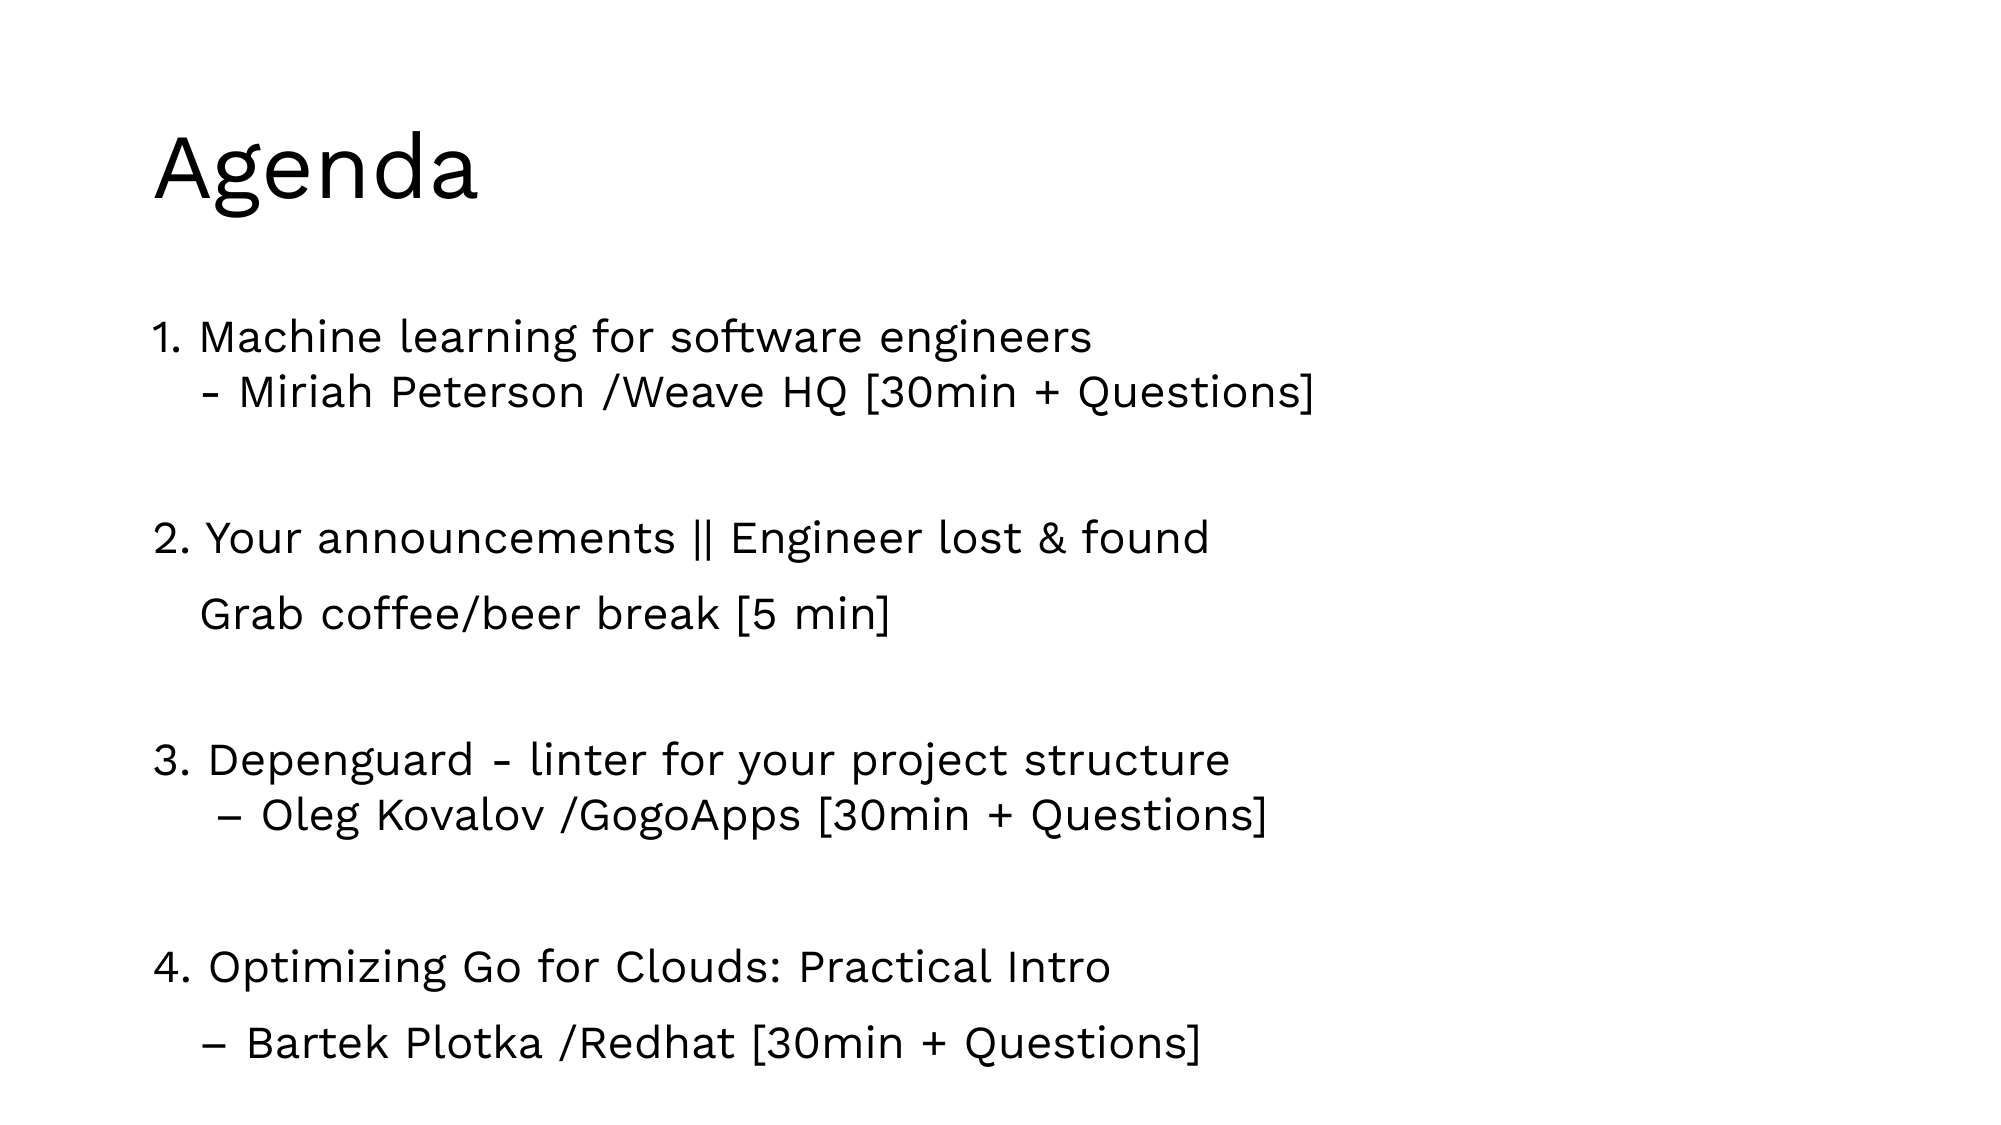

# Agenda
1. Machine learning for software engineers
   - Miriah Peterson /Weave HQ [30min + Questions]

2. Your announcements || Engineer lost & found
   Grab coffee/beer break [5 min]

3. Depenguard - linter for your project structure
    – Oleg Kovalov /GogoApps [30min + Questions]

4. Optimizing Go for Clouds: Practical Intro
   – Bartek Plotka /Redhat [30min + Questions]